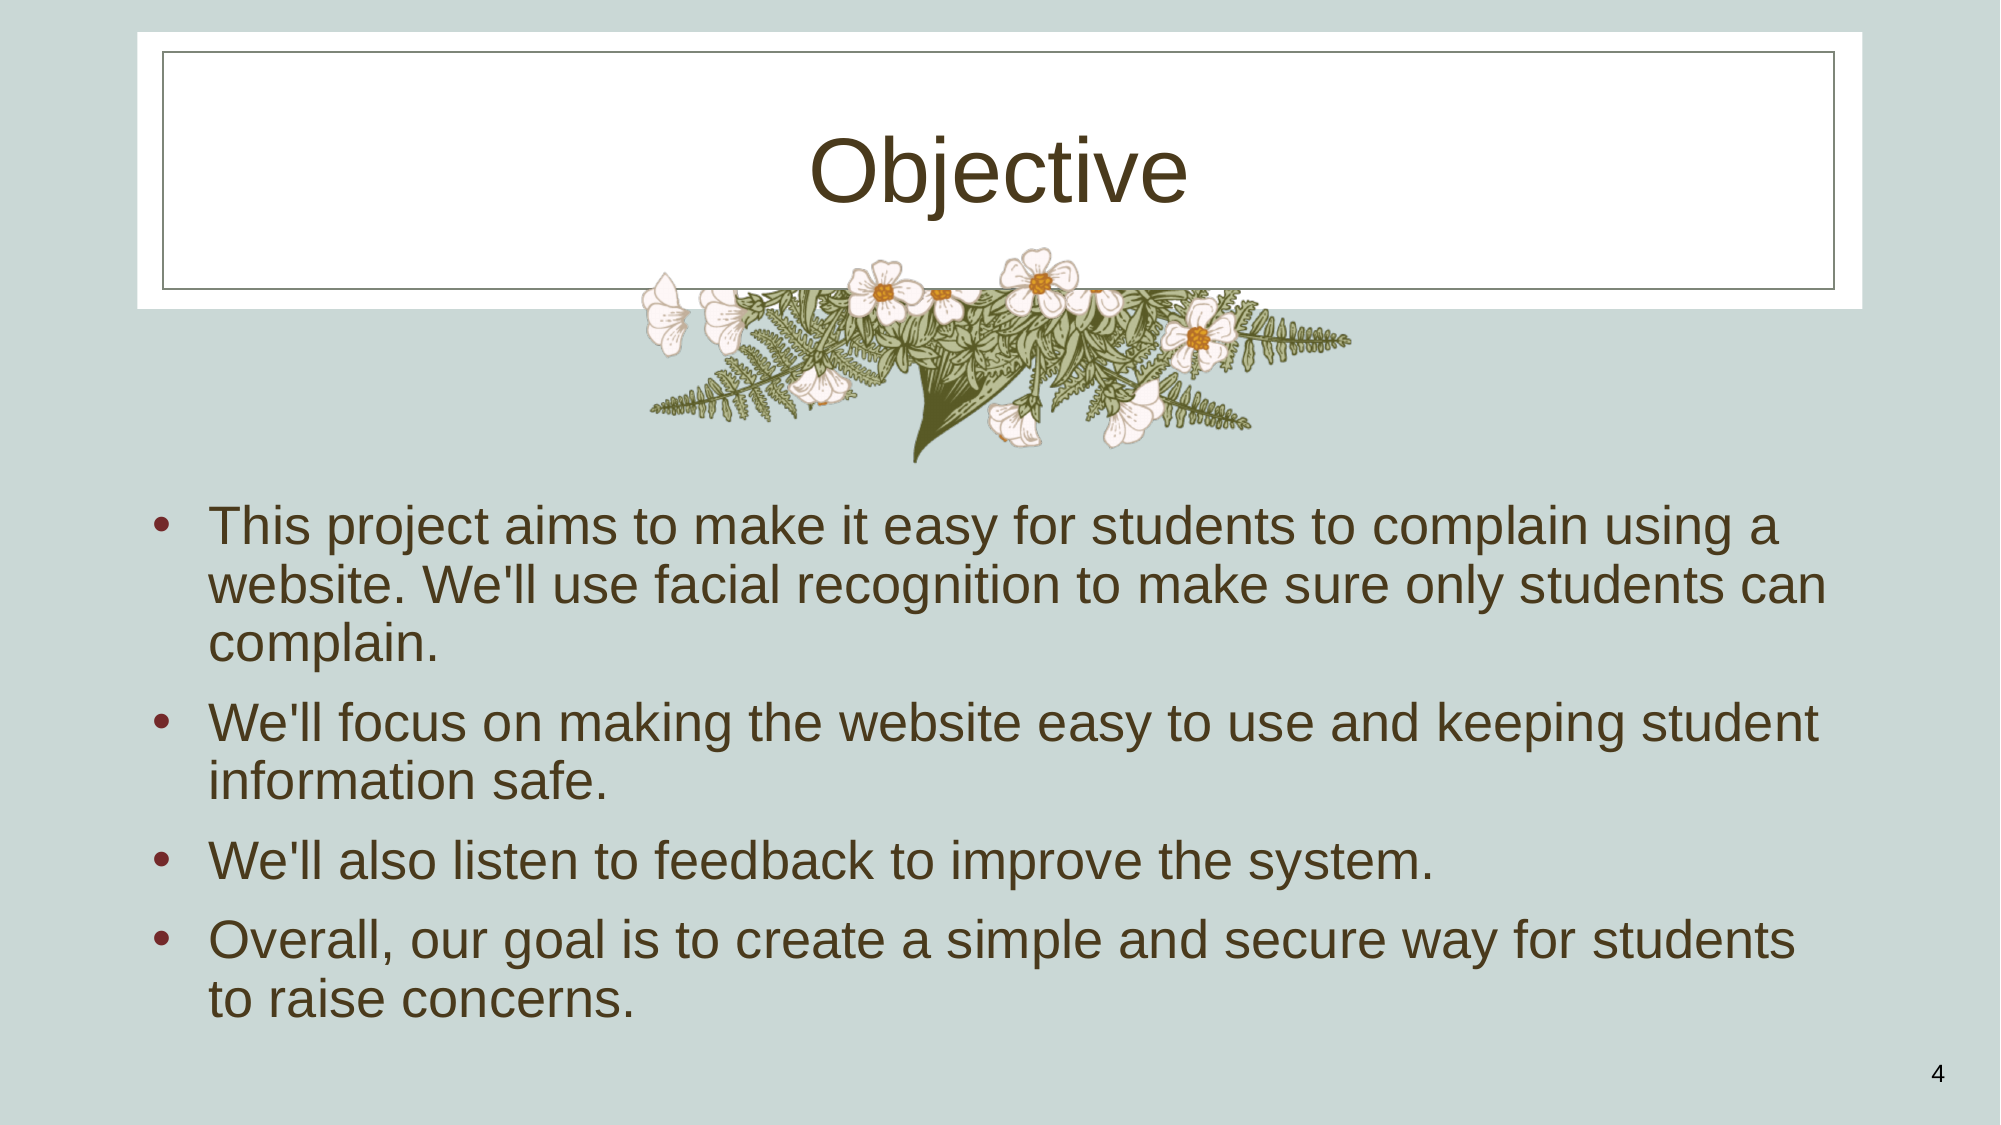

# Objective
This project aims to make it easy for students to complain using a website. We'll use facial recognition to make sure only students can complain.
We'll focus on making the website easy to use and keeping student information safe.
We'll also listen to feedback to improve the system.
Overall, our goal is to create a simple and secure way for students to raise concerns.
4